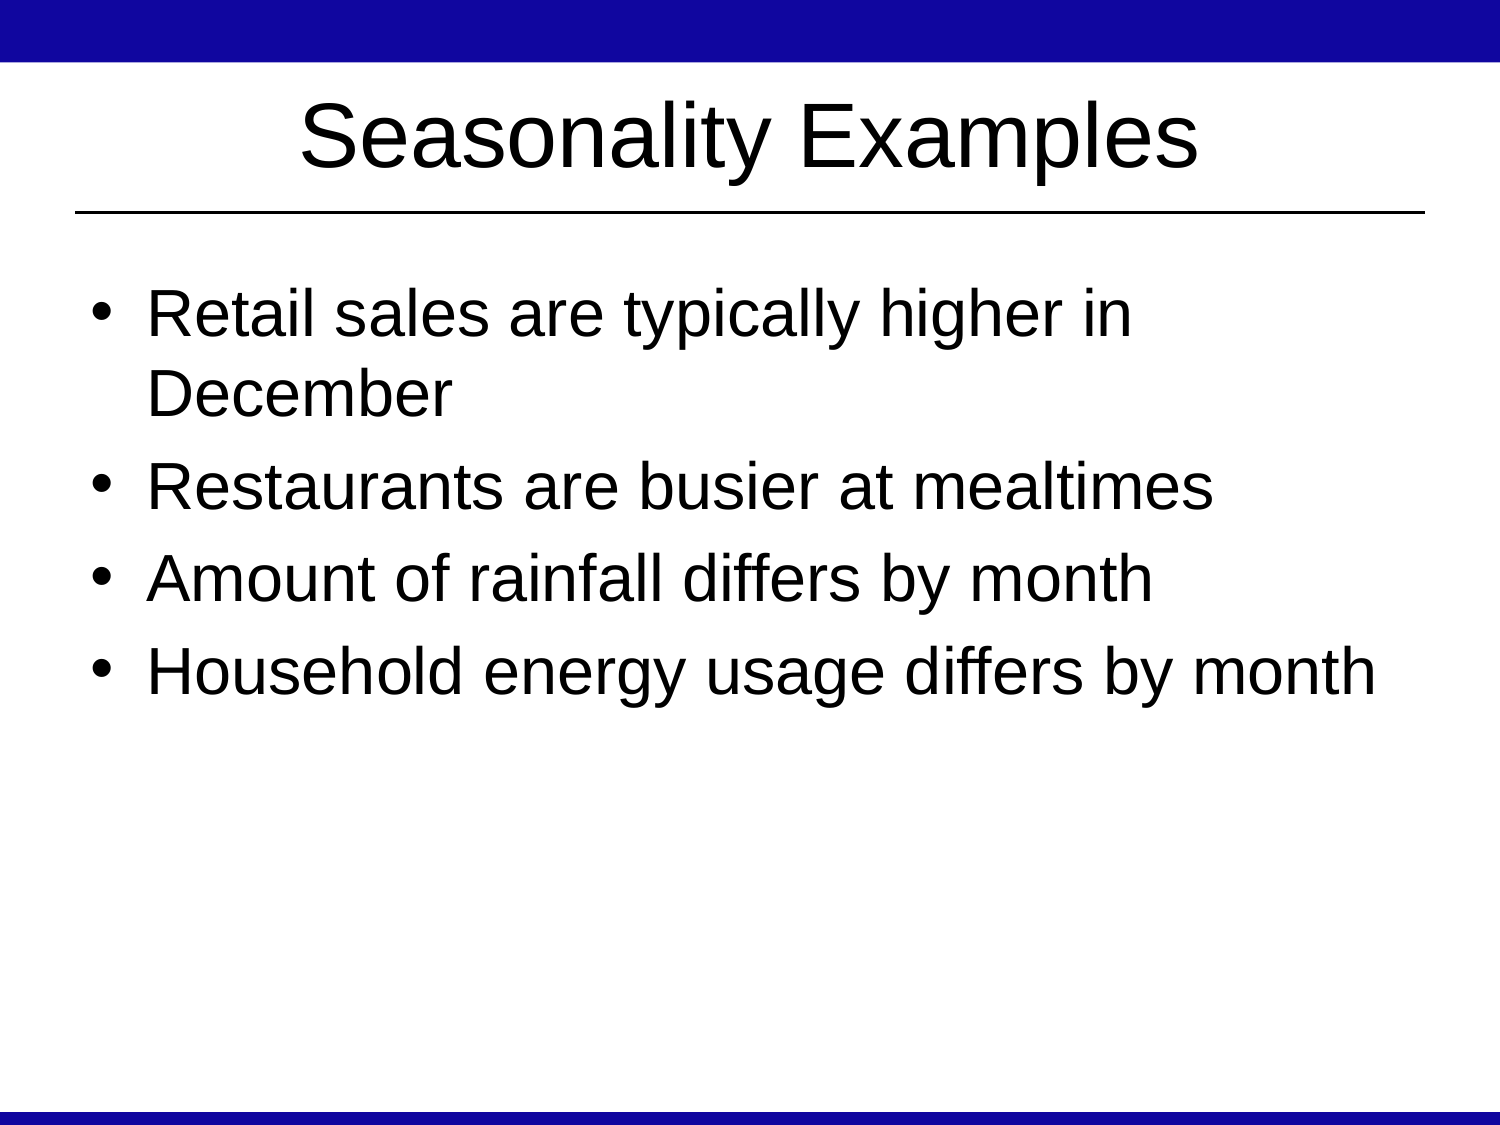

# Seasonality Examples
Retail sales are typically higher in December
Restaurants are busier at mealtimes
Amount of rainfall differs by month
Household energy usage differs by month